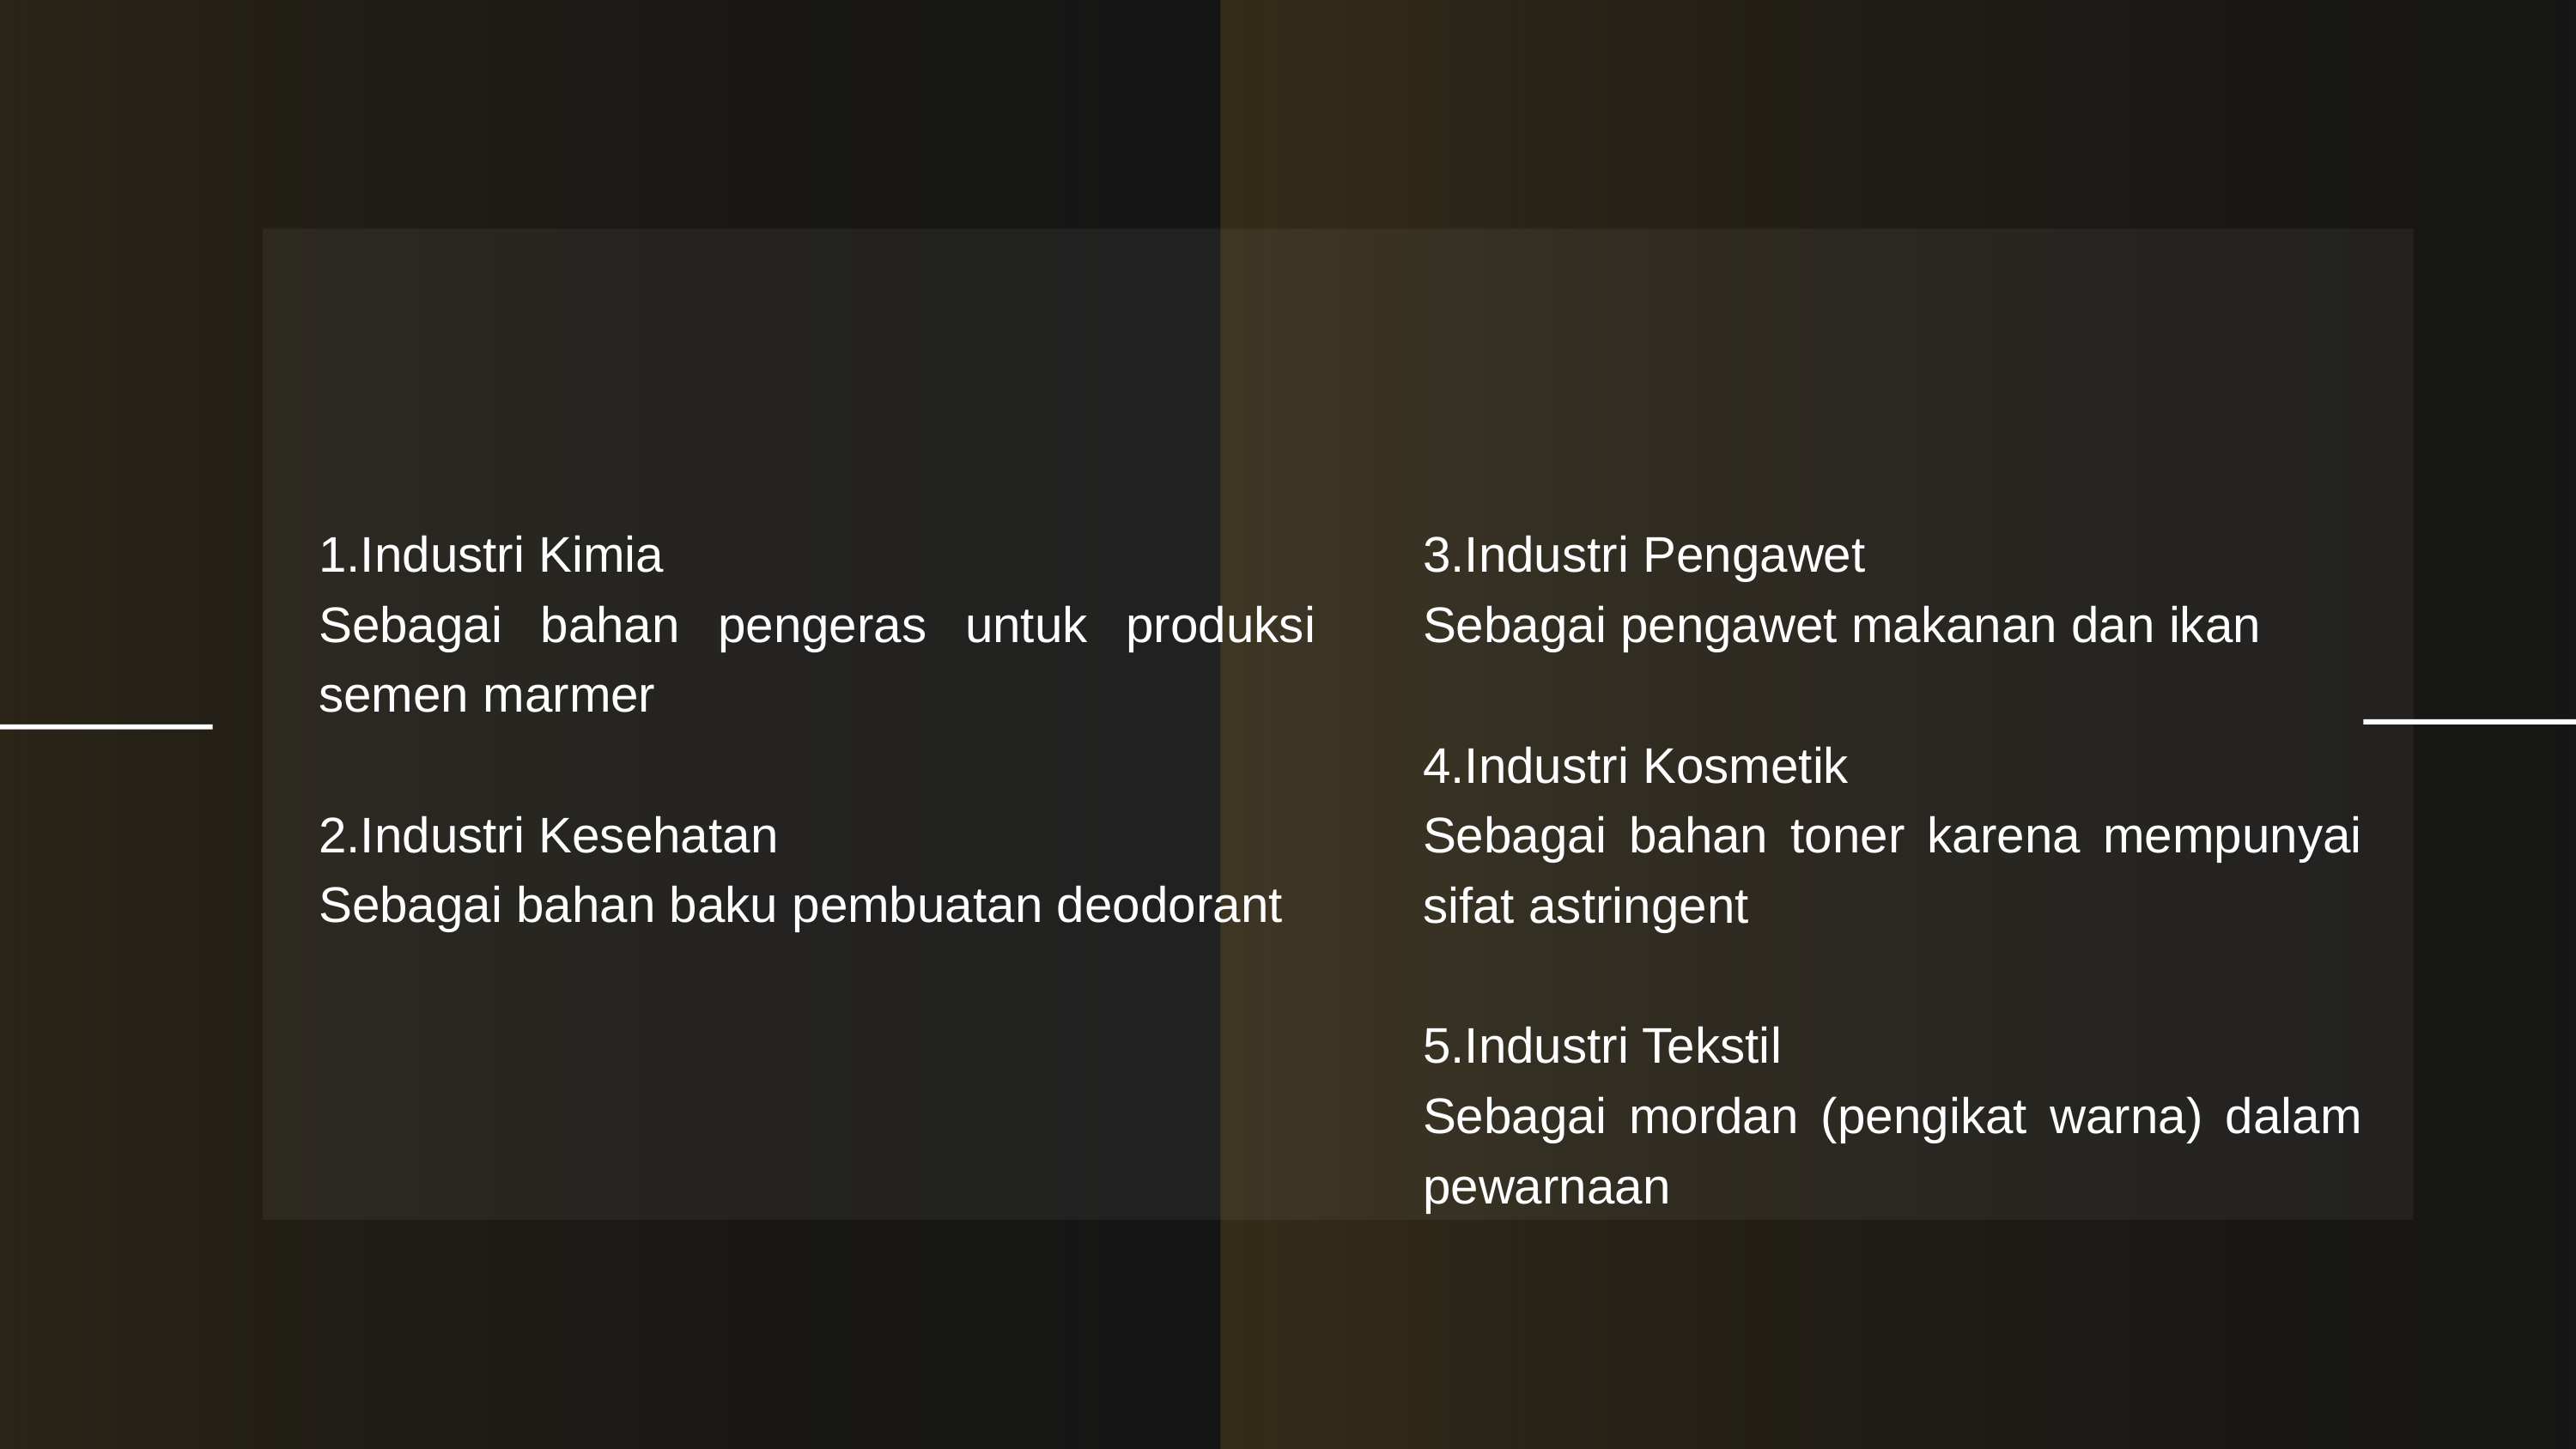

3.Industri Pengawet
Sebagai pengawet makanan dan ikan

4.Industri Kosmetik
Sebagai bahan toner karena mempunyai sifat astringent

5.Industri Tekstil
Sebagai mordan (pengikat warna) dalam pewarnaan
1.Industri Kimia
Sebagai bahan pengeras untuk produksi semen marmer

2.Industri Kesehatan
Sebagai bahan baku pembuatan deodorant